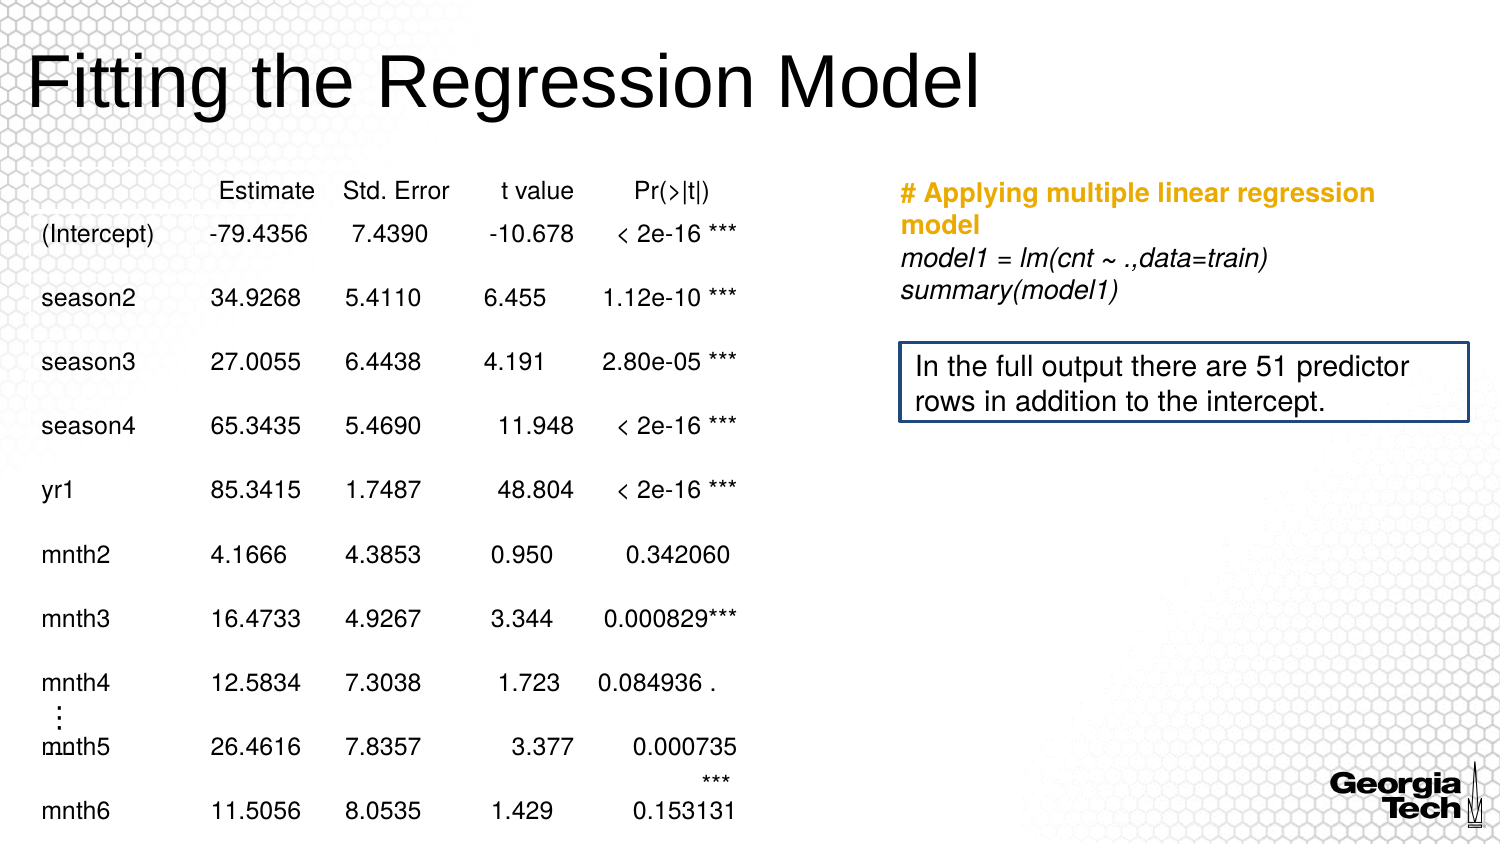

# Fitting the Regression Model
|  | Estimate | Std. Error | t value | Pr(>|t|) |
| --- | --- | --- | --- | --- |
| (Intercept) | -79.4356 | 7.4390 | -10.678 | < 2e-16 \*\*\* |
| season2 | 34.9268 | 5.4110 | 6.455 | 1.12e-10 \*\*\* |
| season3 | 27.0055 | 6.4438 | 4.191 | 2.80e-05 \*\*\* |
| season4 | 65.3435 | 5.4690 | 11.948 | < 2e-16 \*\*\* |
| yr1 | 85.3415 | 1.7487 | 48.804 | < 2e-16 \*\*\* |
| mnth2 | 4.1666 | 4.3853 | 0.950 | 0.342060 |
| mnth3 | 16.4733 | 4.9267 | 3.344 | 0.000829\*\*\* |
| mnth4 | 12.5834 | 7.3038 | 1.723 | 0.084936 . |
| mnth5 | 26.4616 | 7.8357 | 3.377 | 0.000735 \*\*\* |
| mnth6 | 11.5056 | 8.0535 | 1.429 | 0.153131 |
| mnth7 | -7.8872 | 9.0547 | -0.871 | 0.383736 |
# Applying multiple linear regression model
model1 = lm(cnt ~ .,data=train)
summary(model1)

In the full output there are 51 predictor rows in addition to the intercept.
⋮
---